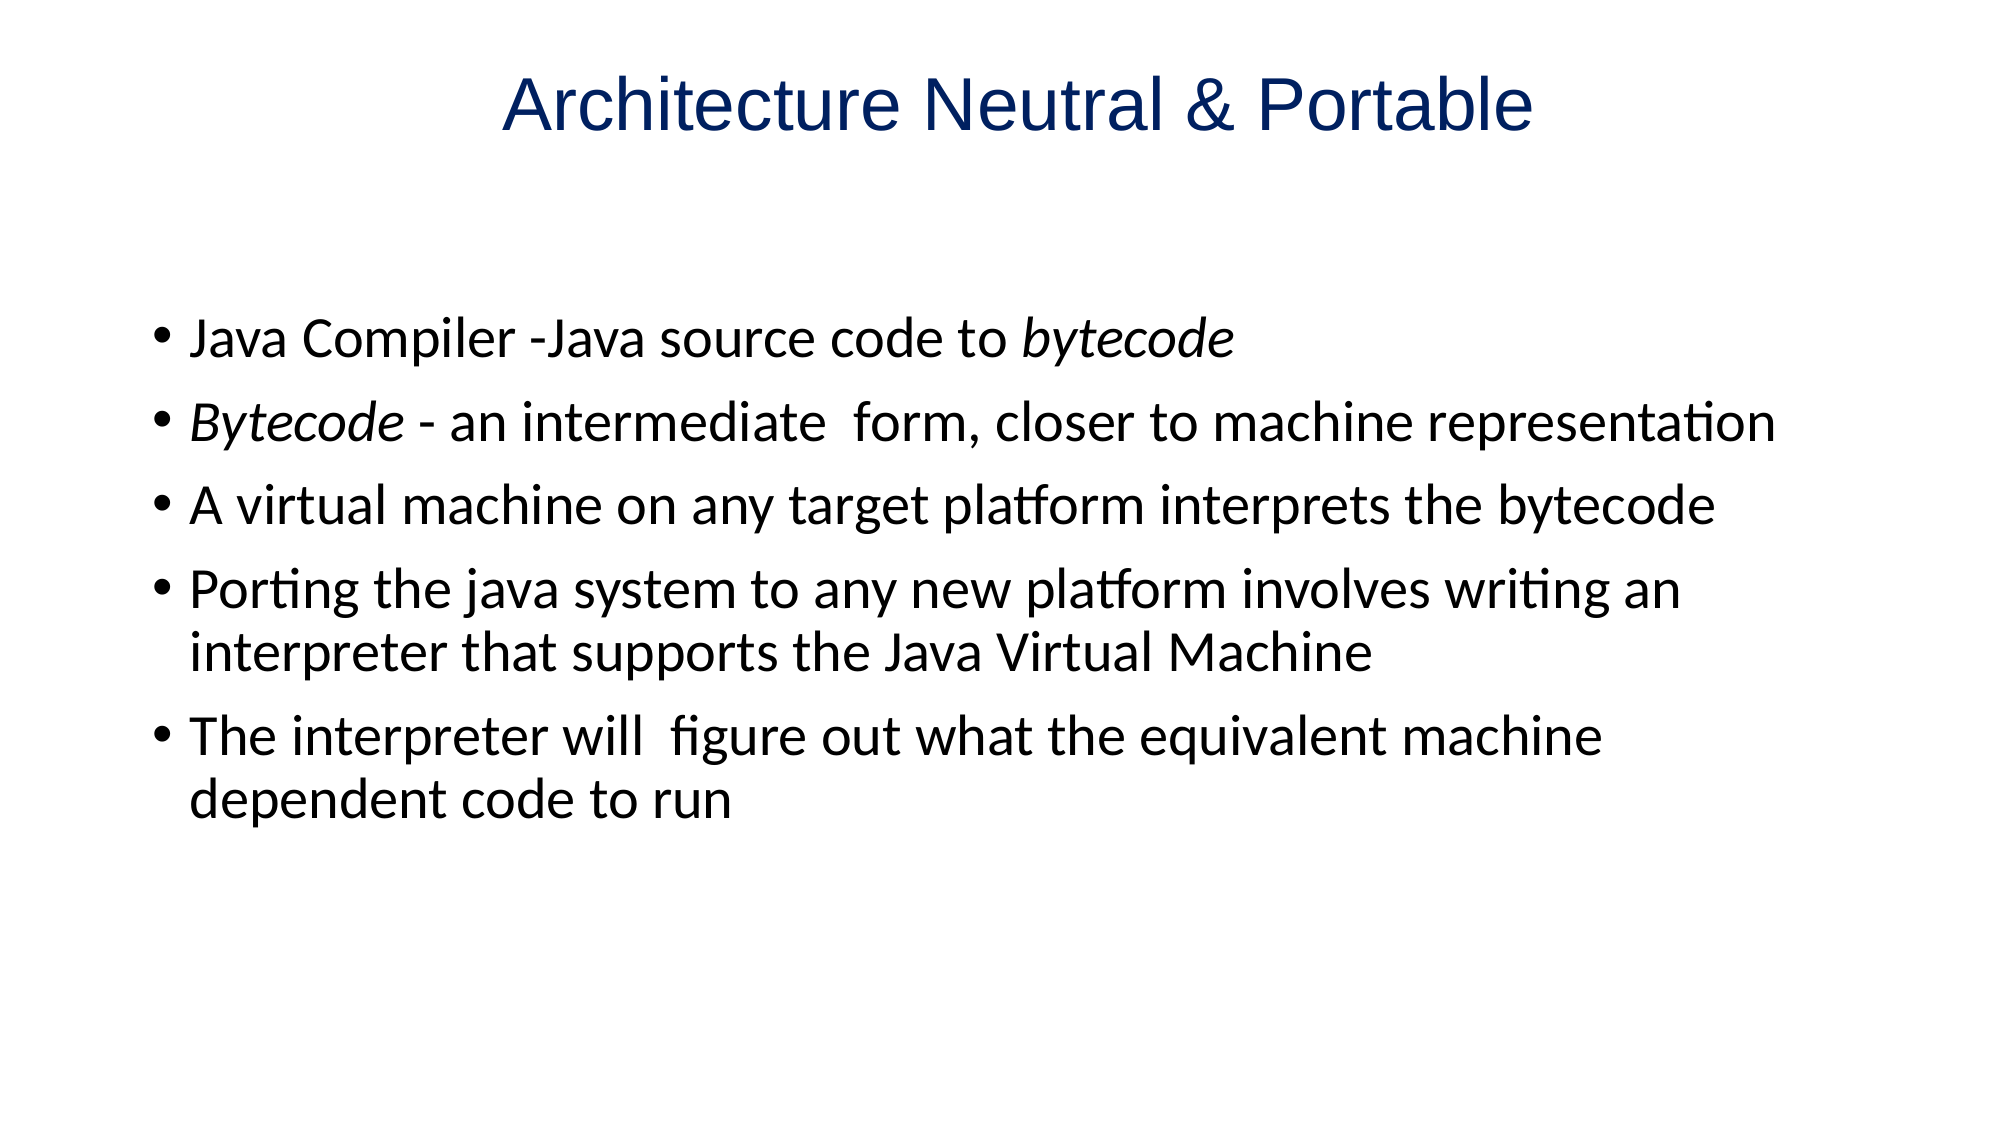

# Architecture Neutral & Portable
Java Compiler -Java source code to bytecode
Bytecode - an intermediate  form, closer to machine representation
A virtual machine on any target platform interprets the bytecode
Porting the java system to any new platform involves writing an interpreter that supports the Java Virtual Machine
The interpreter will  figure out what the equivalent machine dependent code to run